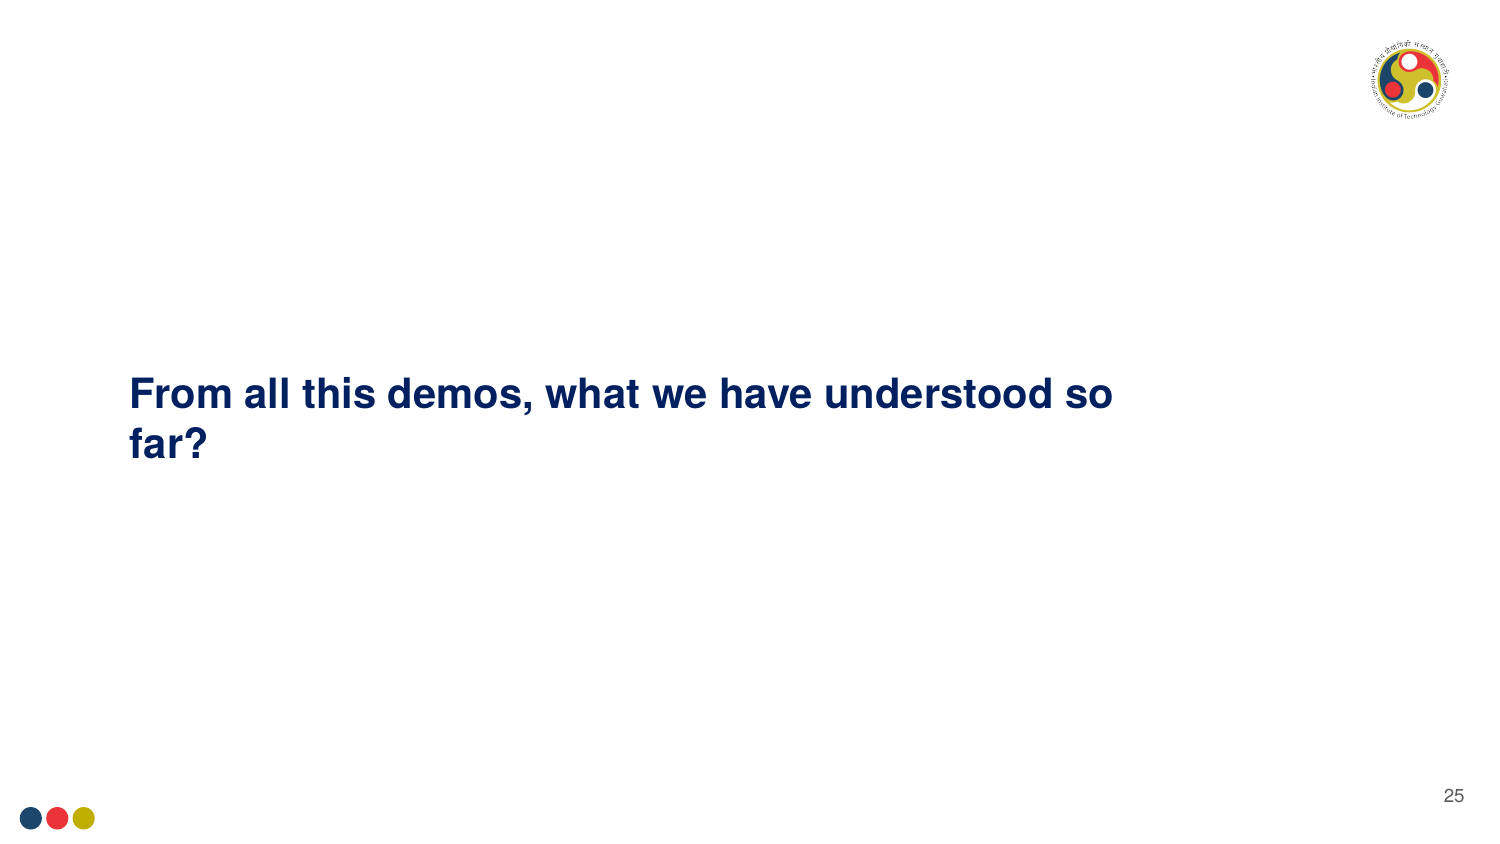

From all this demos, what we have understood so far?
25